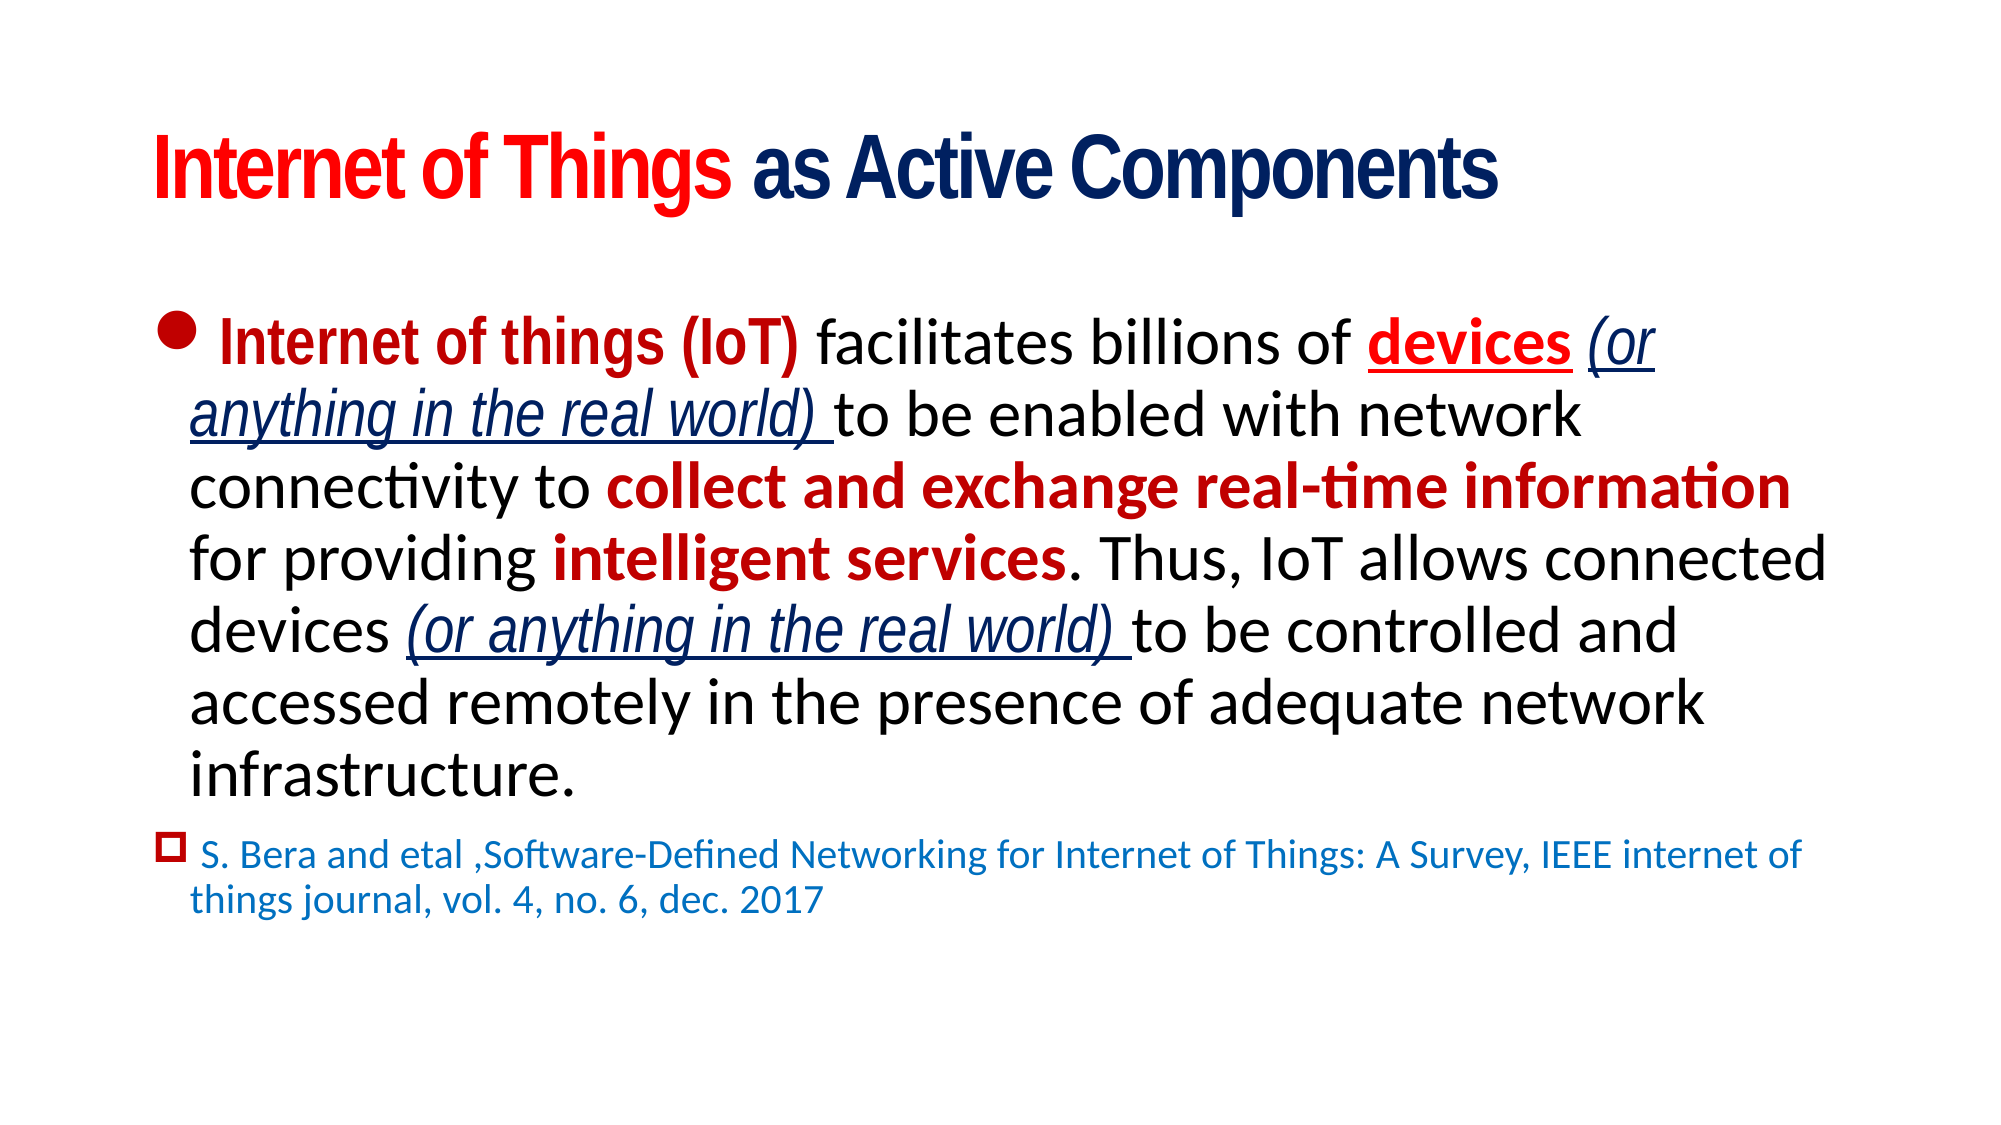

# Internet of Things as Active Components
Internet of things (IoT) facilitates billions of devices (or anything in the real world) to be enabled with network connectivity to collect and exchange real-time information for providing intelligent services. Thus, IoT allows connected devices (or anything in the real world) to be controlled and accessed remotely in the presence of adequate network infrastructure.
 S. Bera and etal ,Software-Defined Networking for Internet of Things: A Survey, IEEE internet of things journal, vol. 4, no. 6, dec. 2017